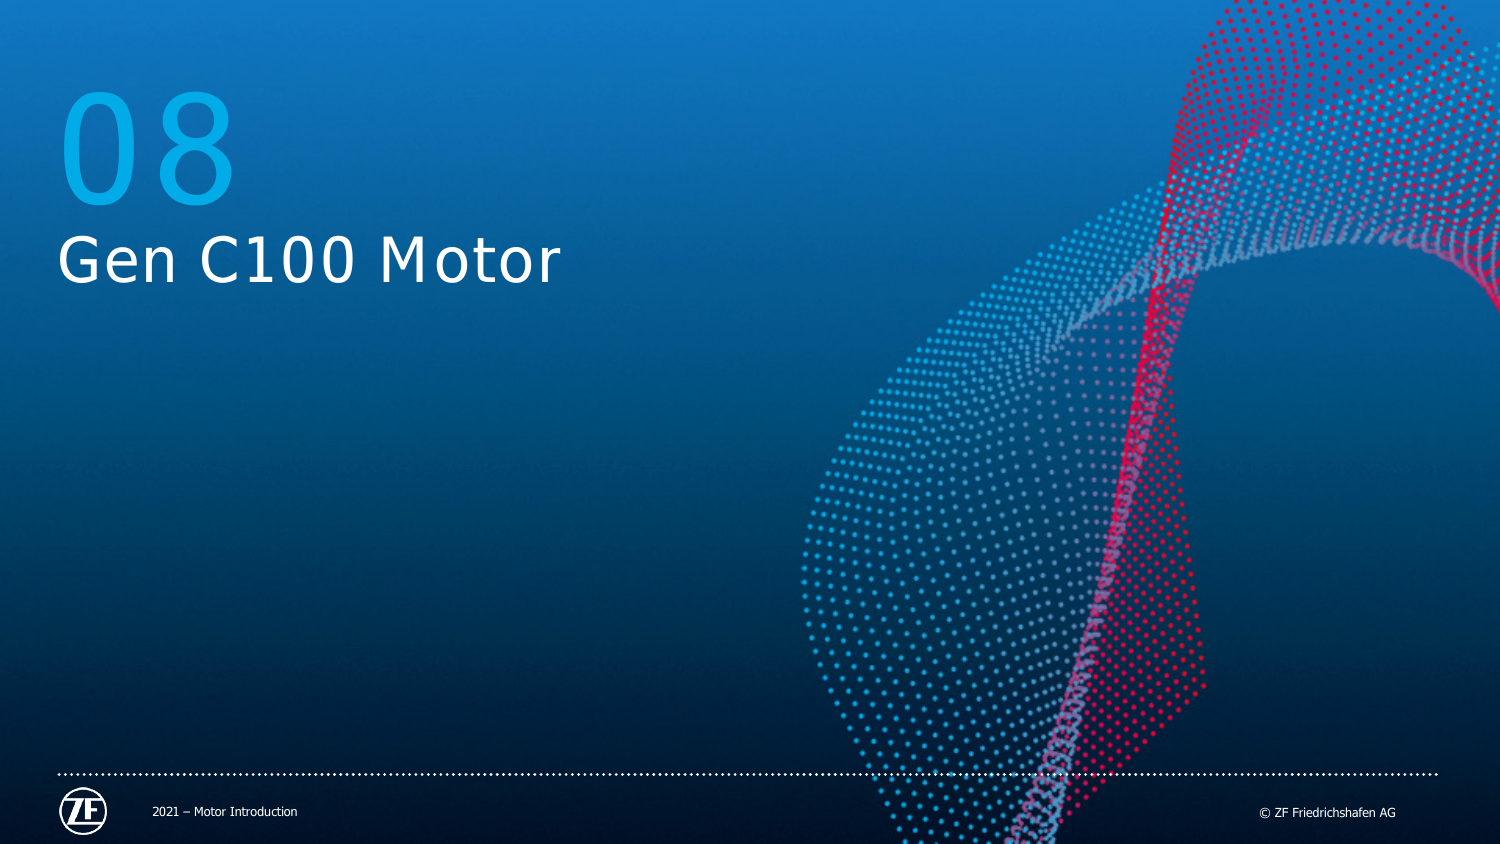

08
Gen C100 Motor
9.

10.

11.

12.

2021 – Motor Introduction